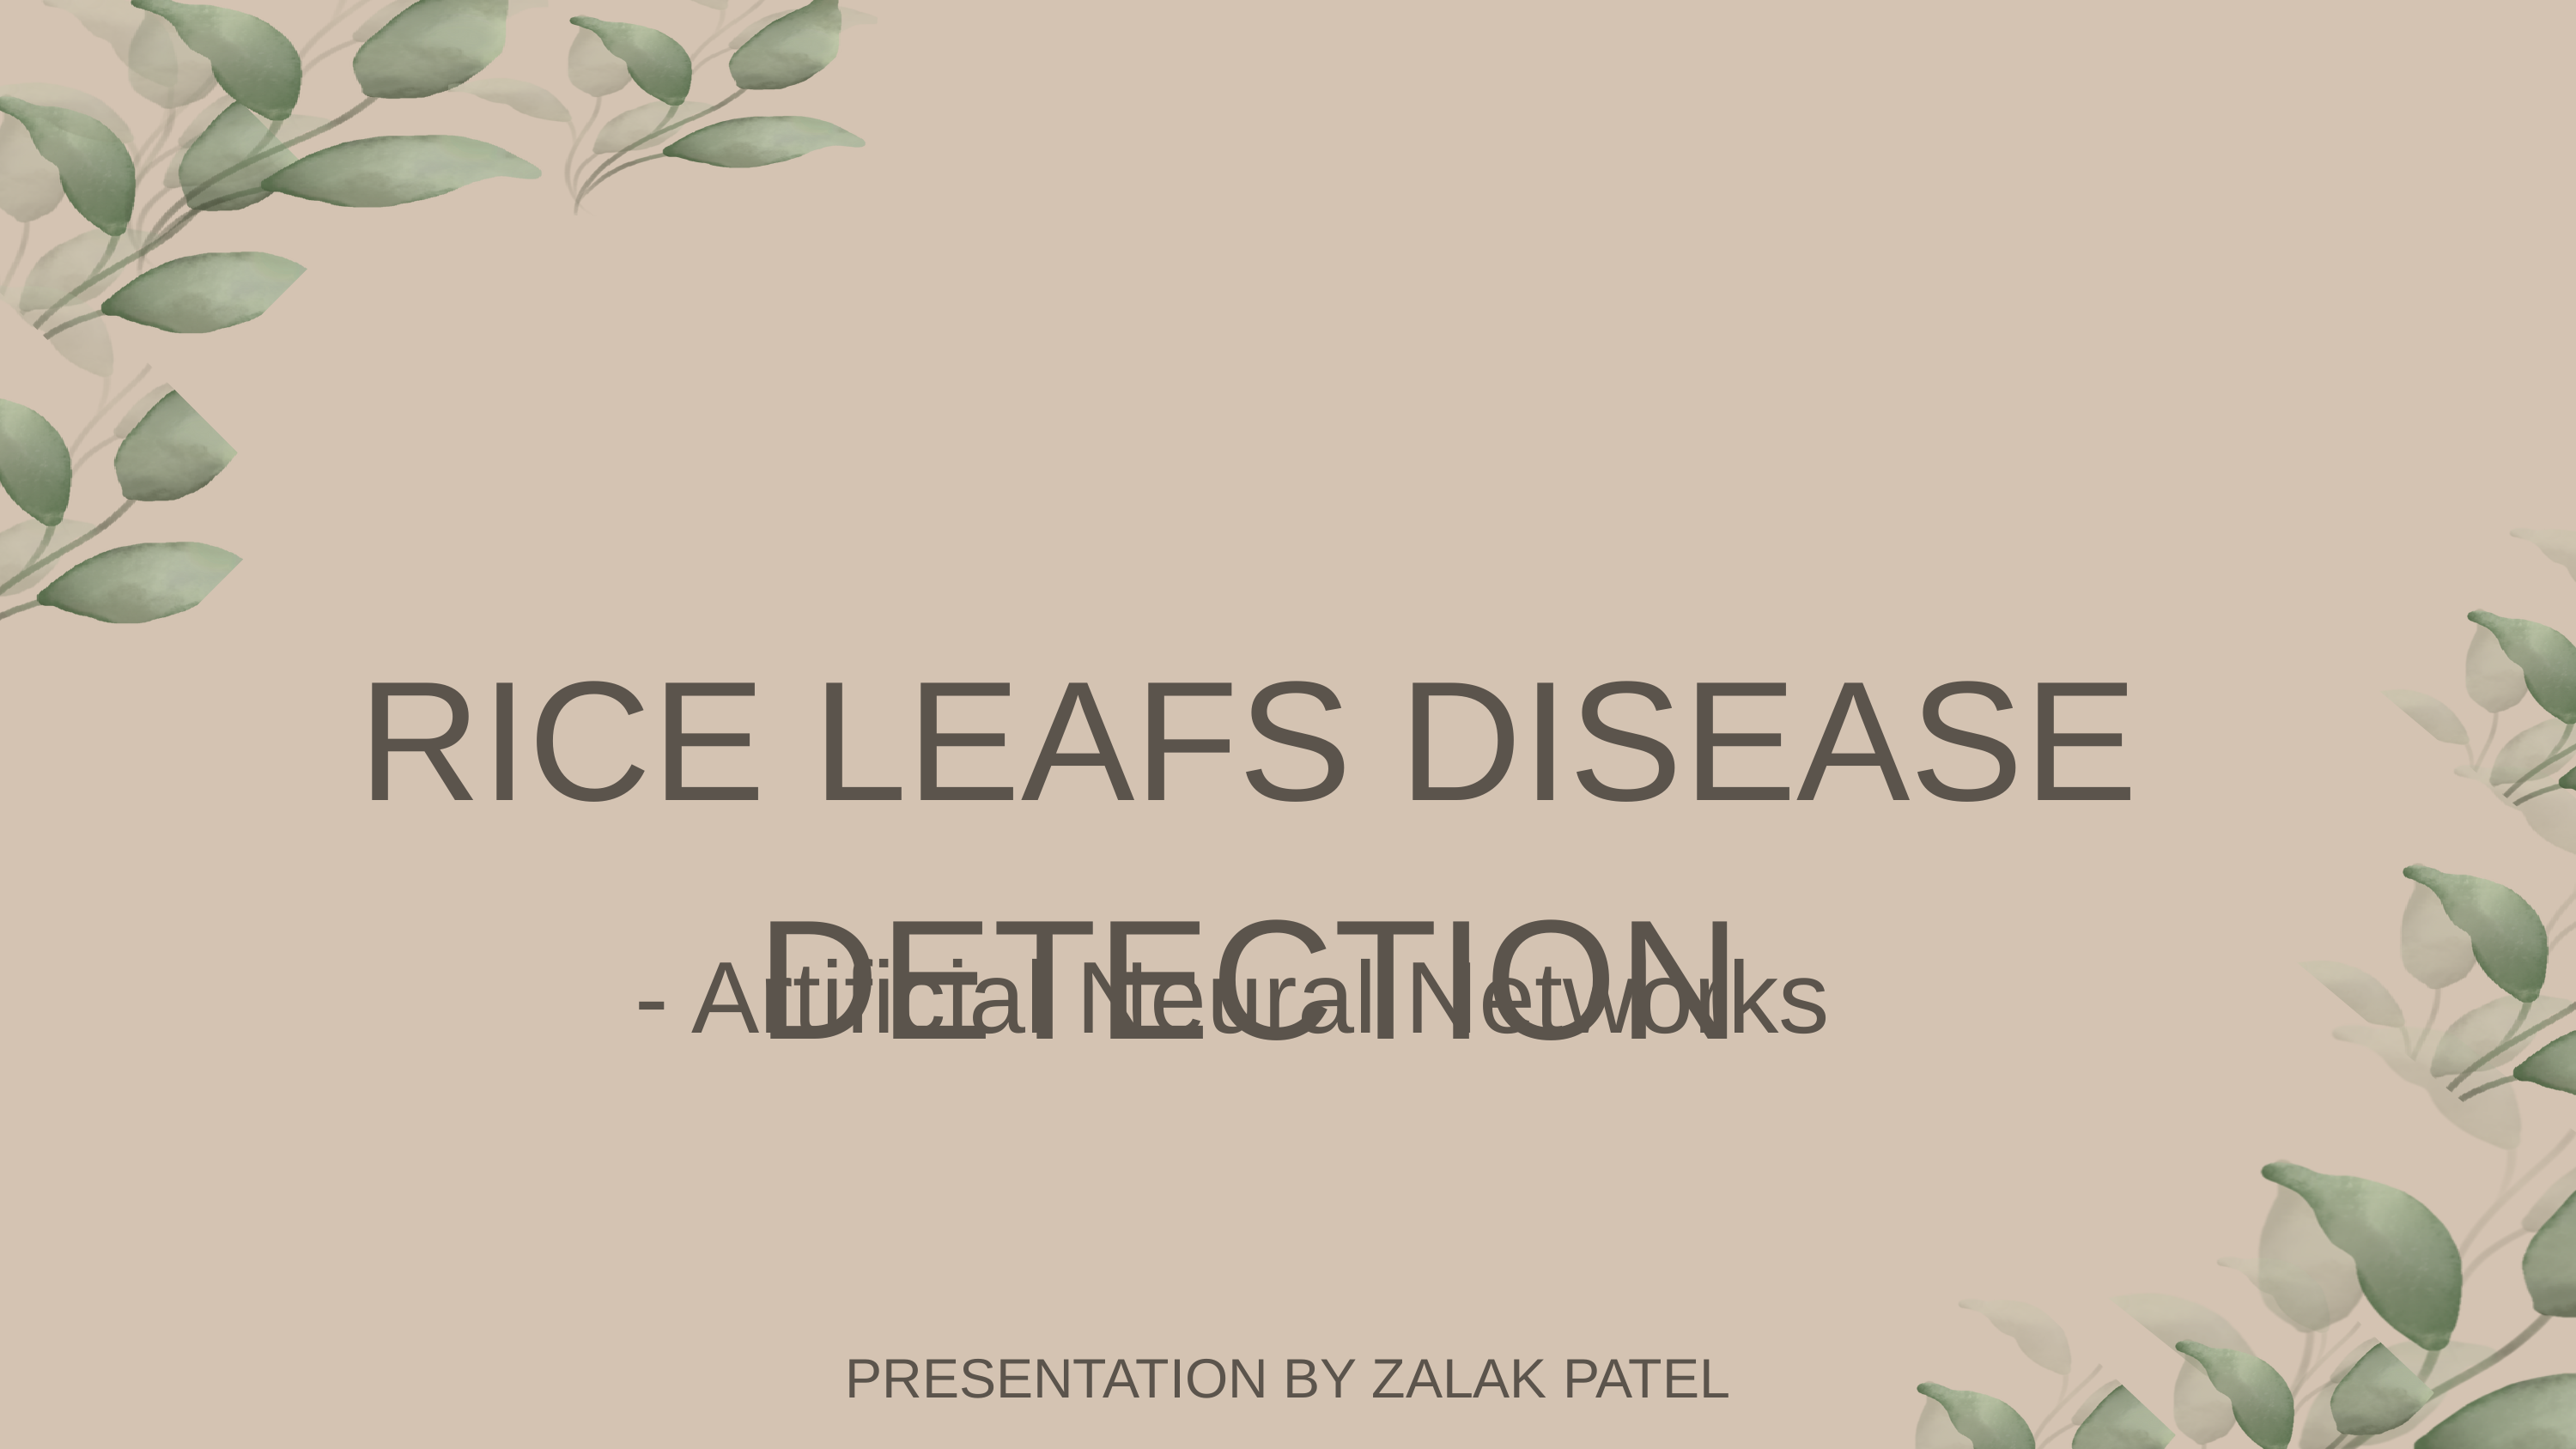

RICE LEAFS DISEASE DETECTION

  - Artificial Neural Networks

PRESENTATION BY ZALAK PATEL